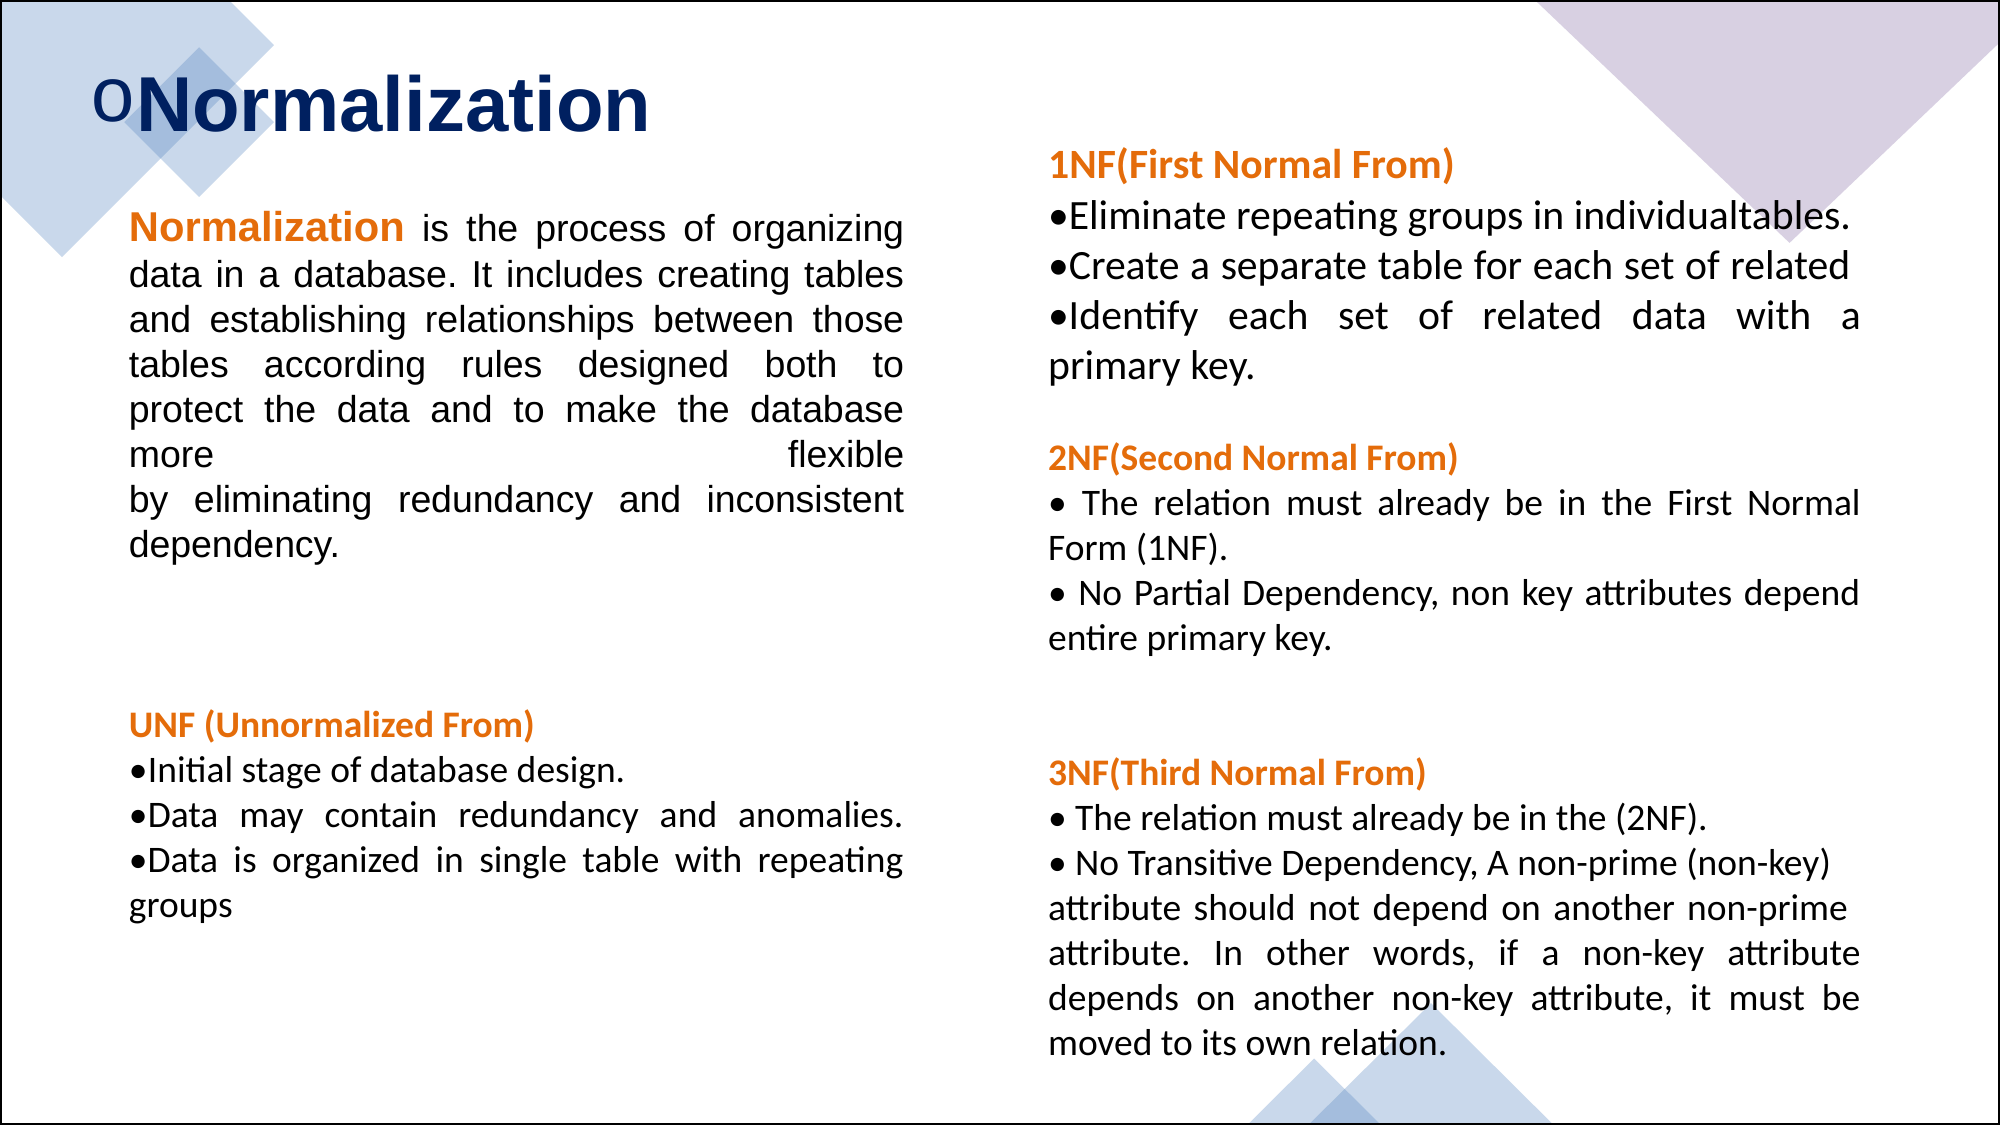

Normalization

1NF(First Normal From)
•Eliminate repeating groups in individualtables.
•Create a separate table for each set of related
•Identify each set of related data with a primary key.

2NF(Second Normal From)
• The relation must already be in the First Normal Form (1NF).
• No Partial Dependency, non key attributes depend entire primary key.

3NF(Third Normal From)
• The relation must already be in the (2NF).
• No Transitive Dependency, A non-prime (non-key)
attribute should not depend on another non-prime  attribute. In other words, if a non-key attribute depends on another non-key attribute, it must be moved to its own relation.
Normalization is the process of organizing data in a database. It includes creating tables and establishing relationships between those tables according rules designed both to protect the data and to make the database more flexible
by eliminating redundancy and inconsistent dependency.

UNF (Unnormalized From)
•Initial stage of database design.
•Data may contain redundancy and anomalies.
•Data is organized in single table with repeating groups